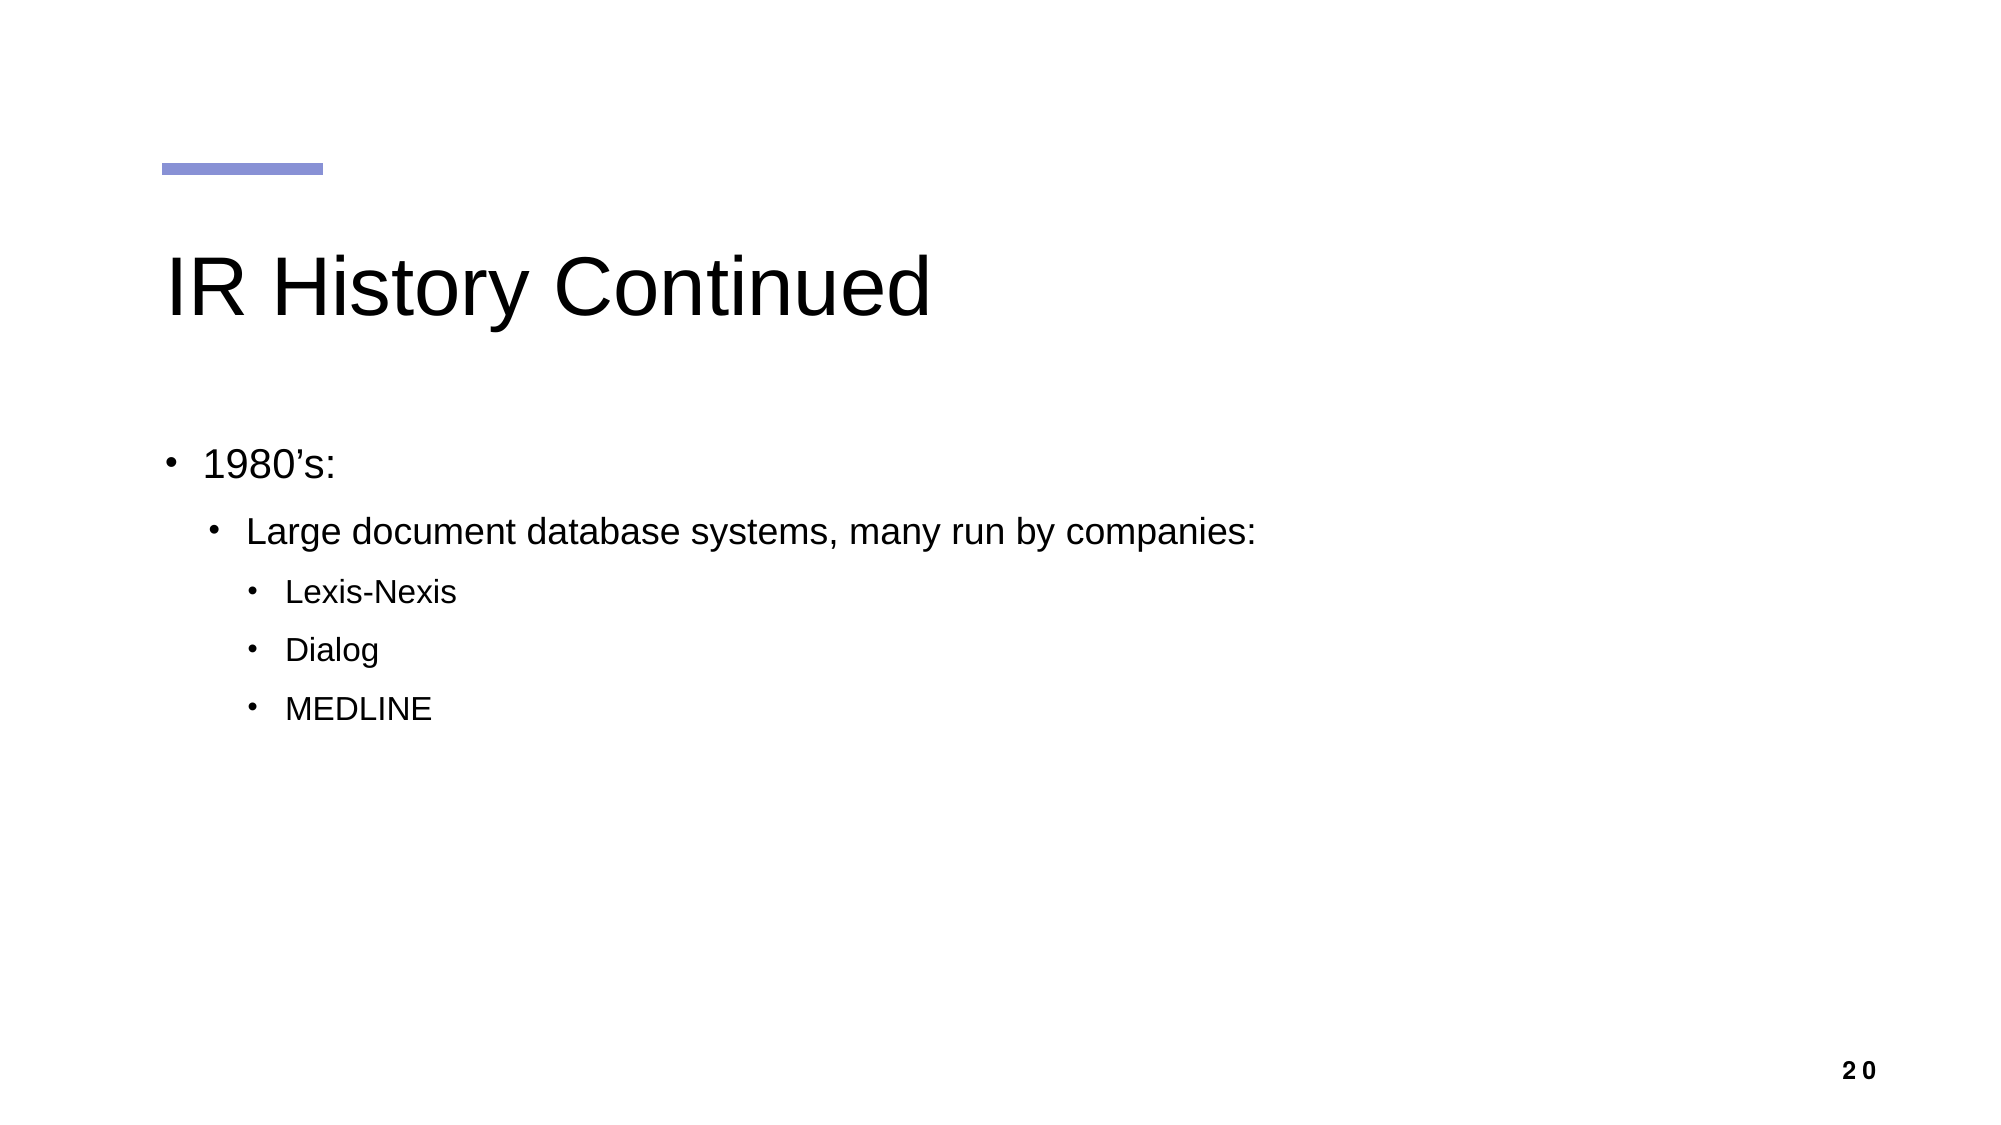

# IR History Continued
1980’s:
Large document database systems, many run by companies:
Lexis-Nexis
Dialog
MEDLINE

20